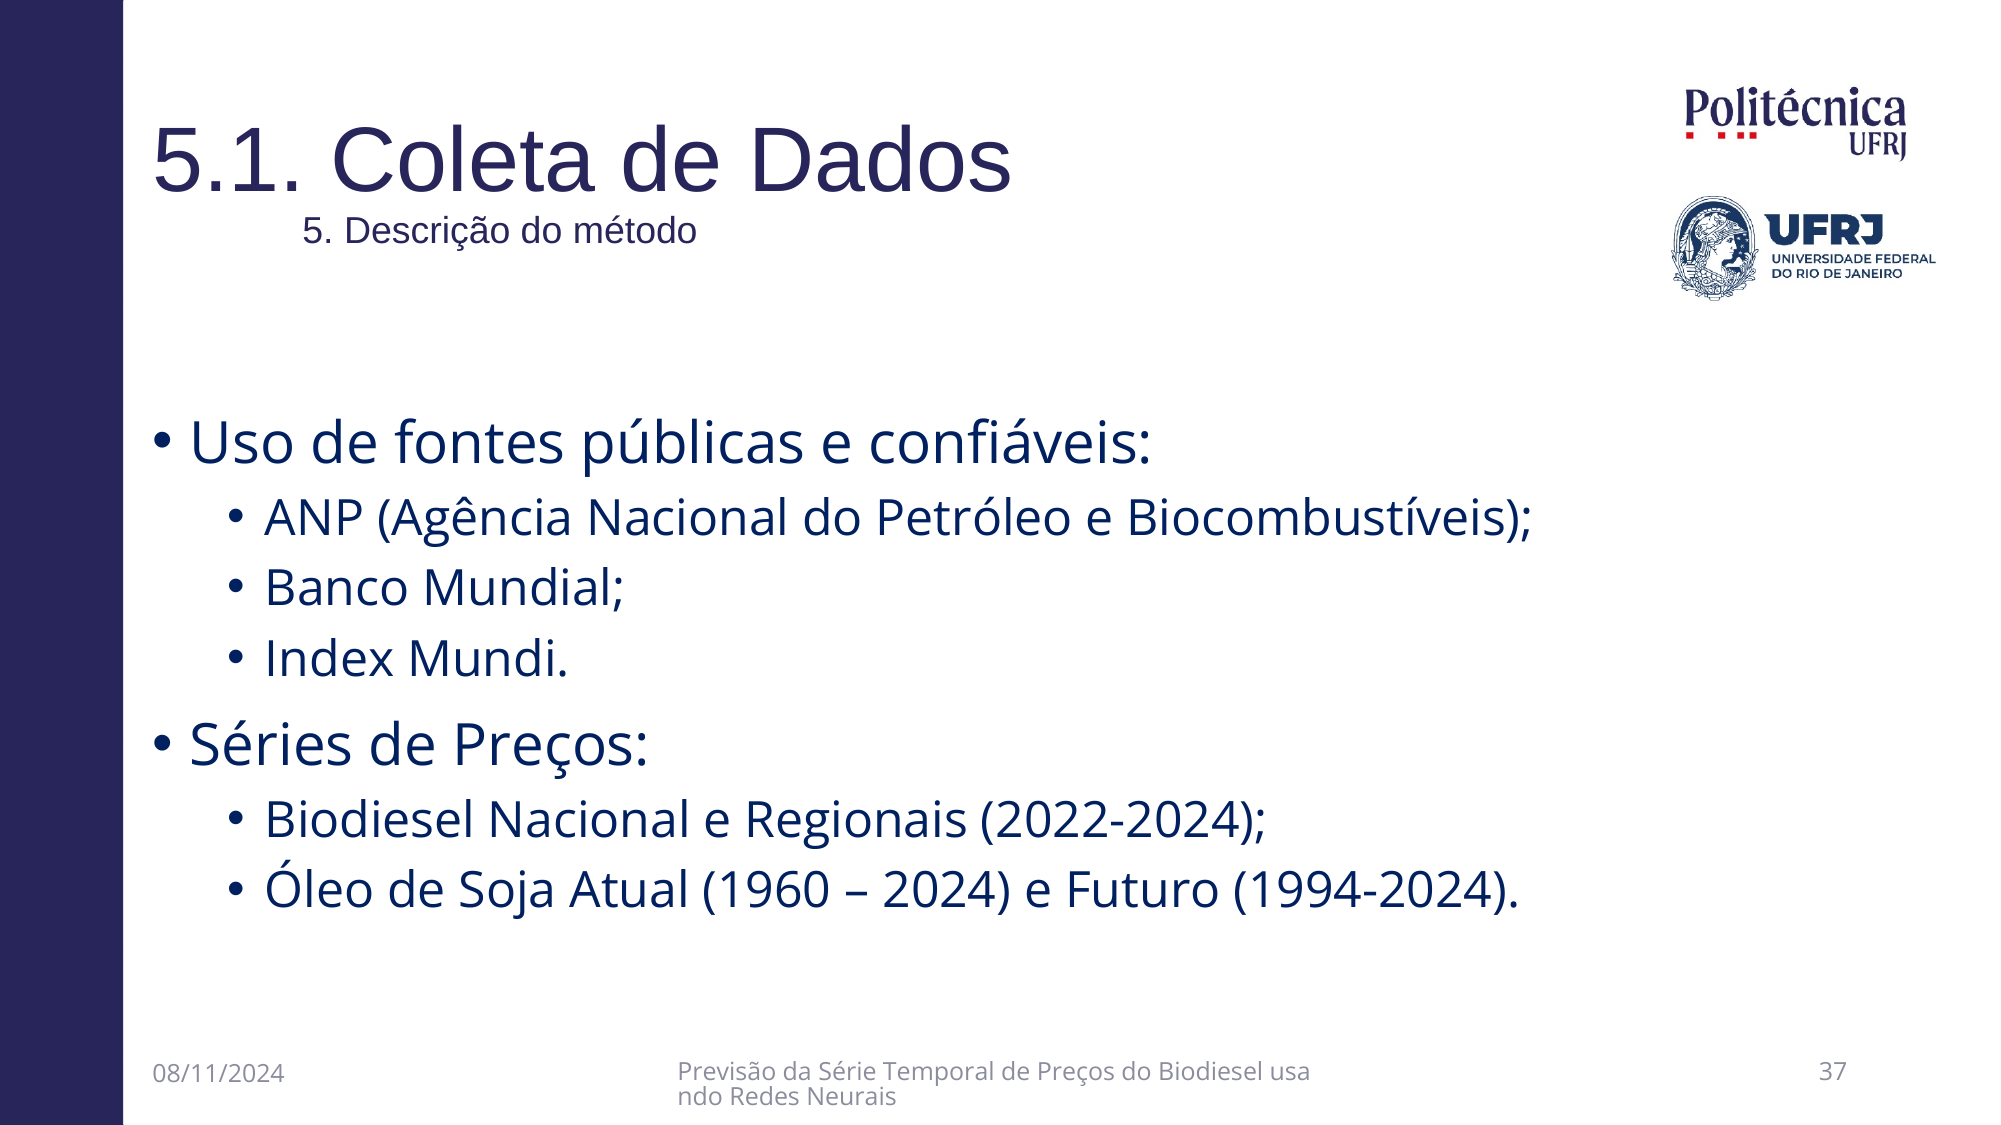

# 5.1. Coleta de Dados 5. Descrição do método
Uso de fontes públicas e confiáveis:
ANP (Agência Nacional do Petróleo e Biocombustíveis);
Banco Mundial;
Index Mundi.
Séries de Preços:
Biodiesel Nacional e Regionais (2022-2024);
Óleo de Soja Atual (1960 – 2024) e Futuro (1994-2024).
08/11/2024
Previsão da Série Temporal de Preços do Biodiesel usando Redes Neurais
37